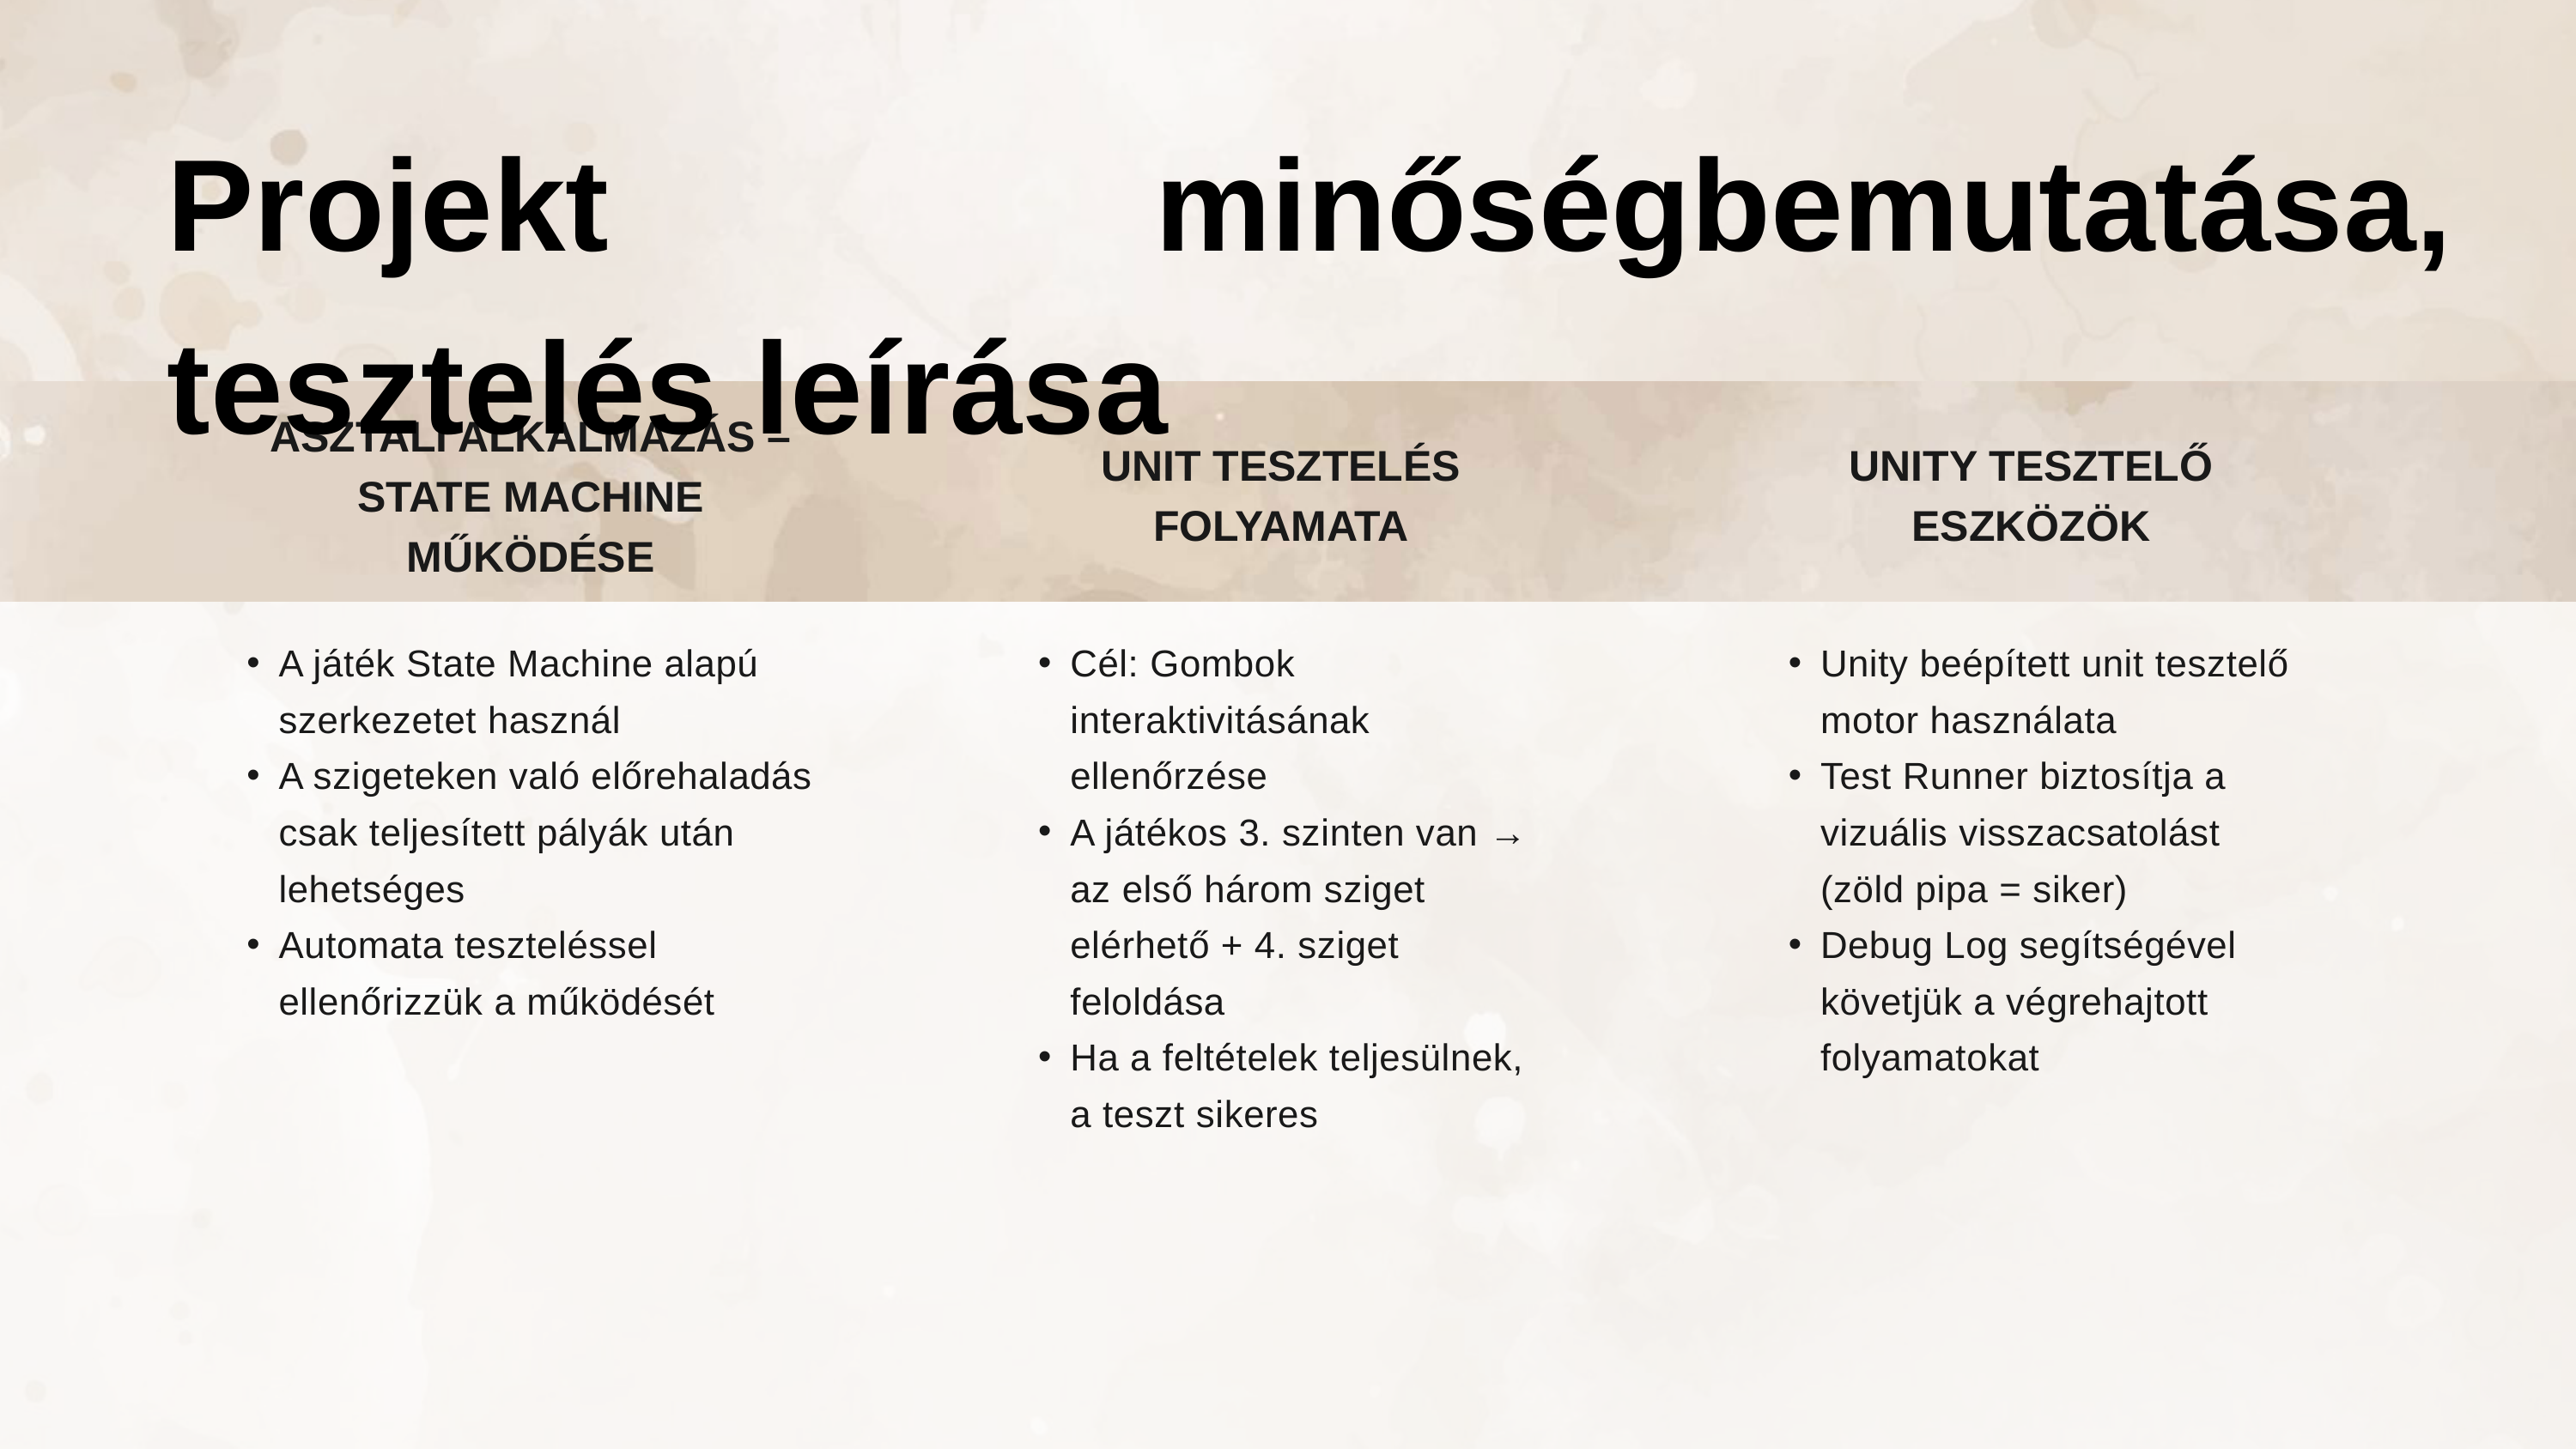

Projekt minőségbemutatása, tesztelés leírása

ASZTALI ALKALMAZÁS – STATE MACHINE MŰKÖDÉSE
UNIT TESZTELÉS FOLYAMATA
UNITY TESZTELŐ ESZKÖZÖK
A játék State Machine alapú szerkezetet használ
A szigeteken való előrehaladás csak teljesített pályák után lehetséges
Automata teszteléssel ellenőrizzük a működését

Cél: Gombok interaktivitásának ellenőrzése
A játékos 3. szinten van → az első három sziget elérhető + 4. sziget feloldása
Ha a feltételek teljesülnek, a teszt sikeres

Unity beépített unit tesztelő motor használata
Test Runner biztosítja a vizuális visszacsatolást (zöld pipa = siker)
Debug Log segítségével követjük a végrehajtott folyamatokat